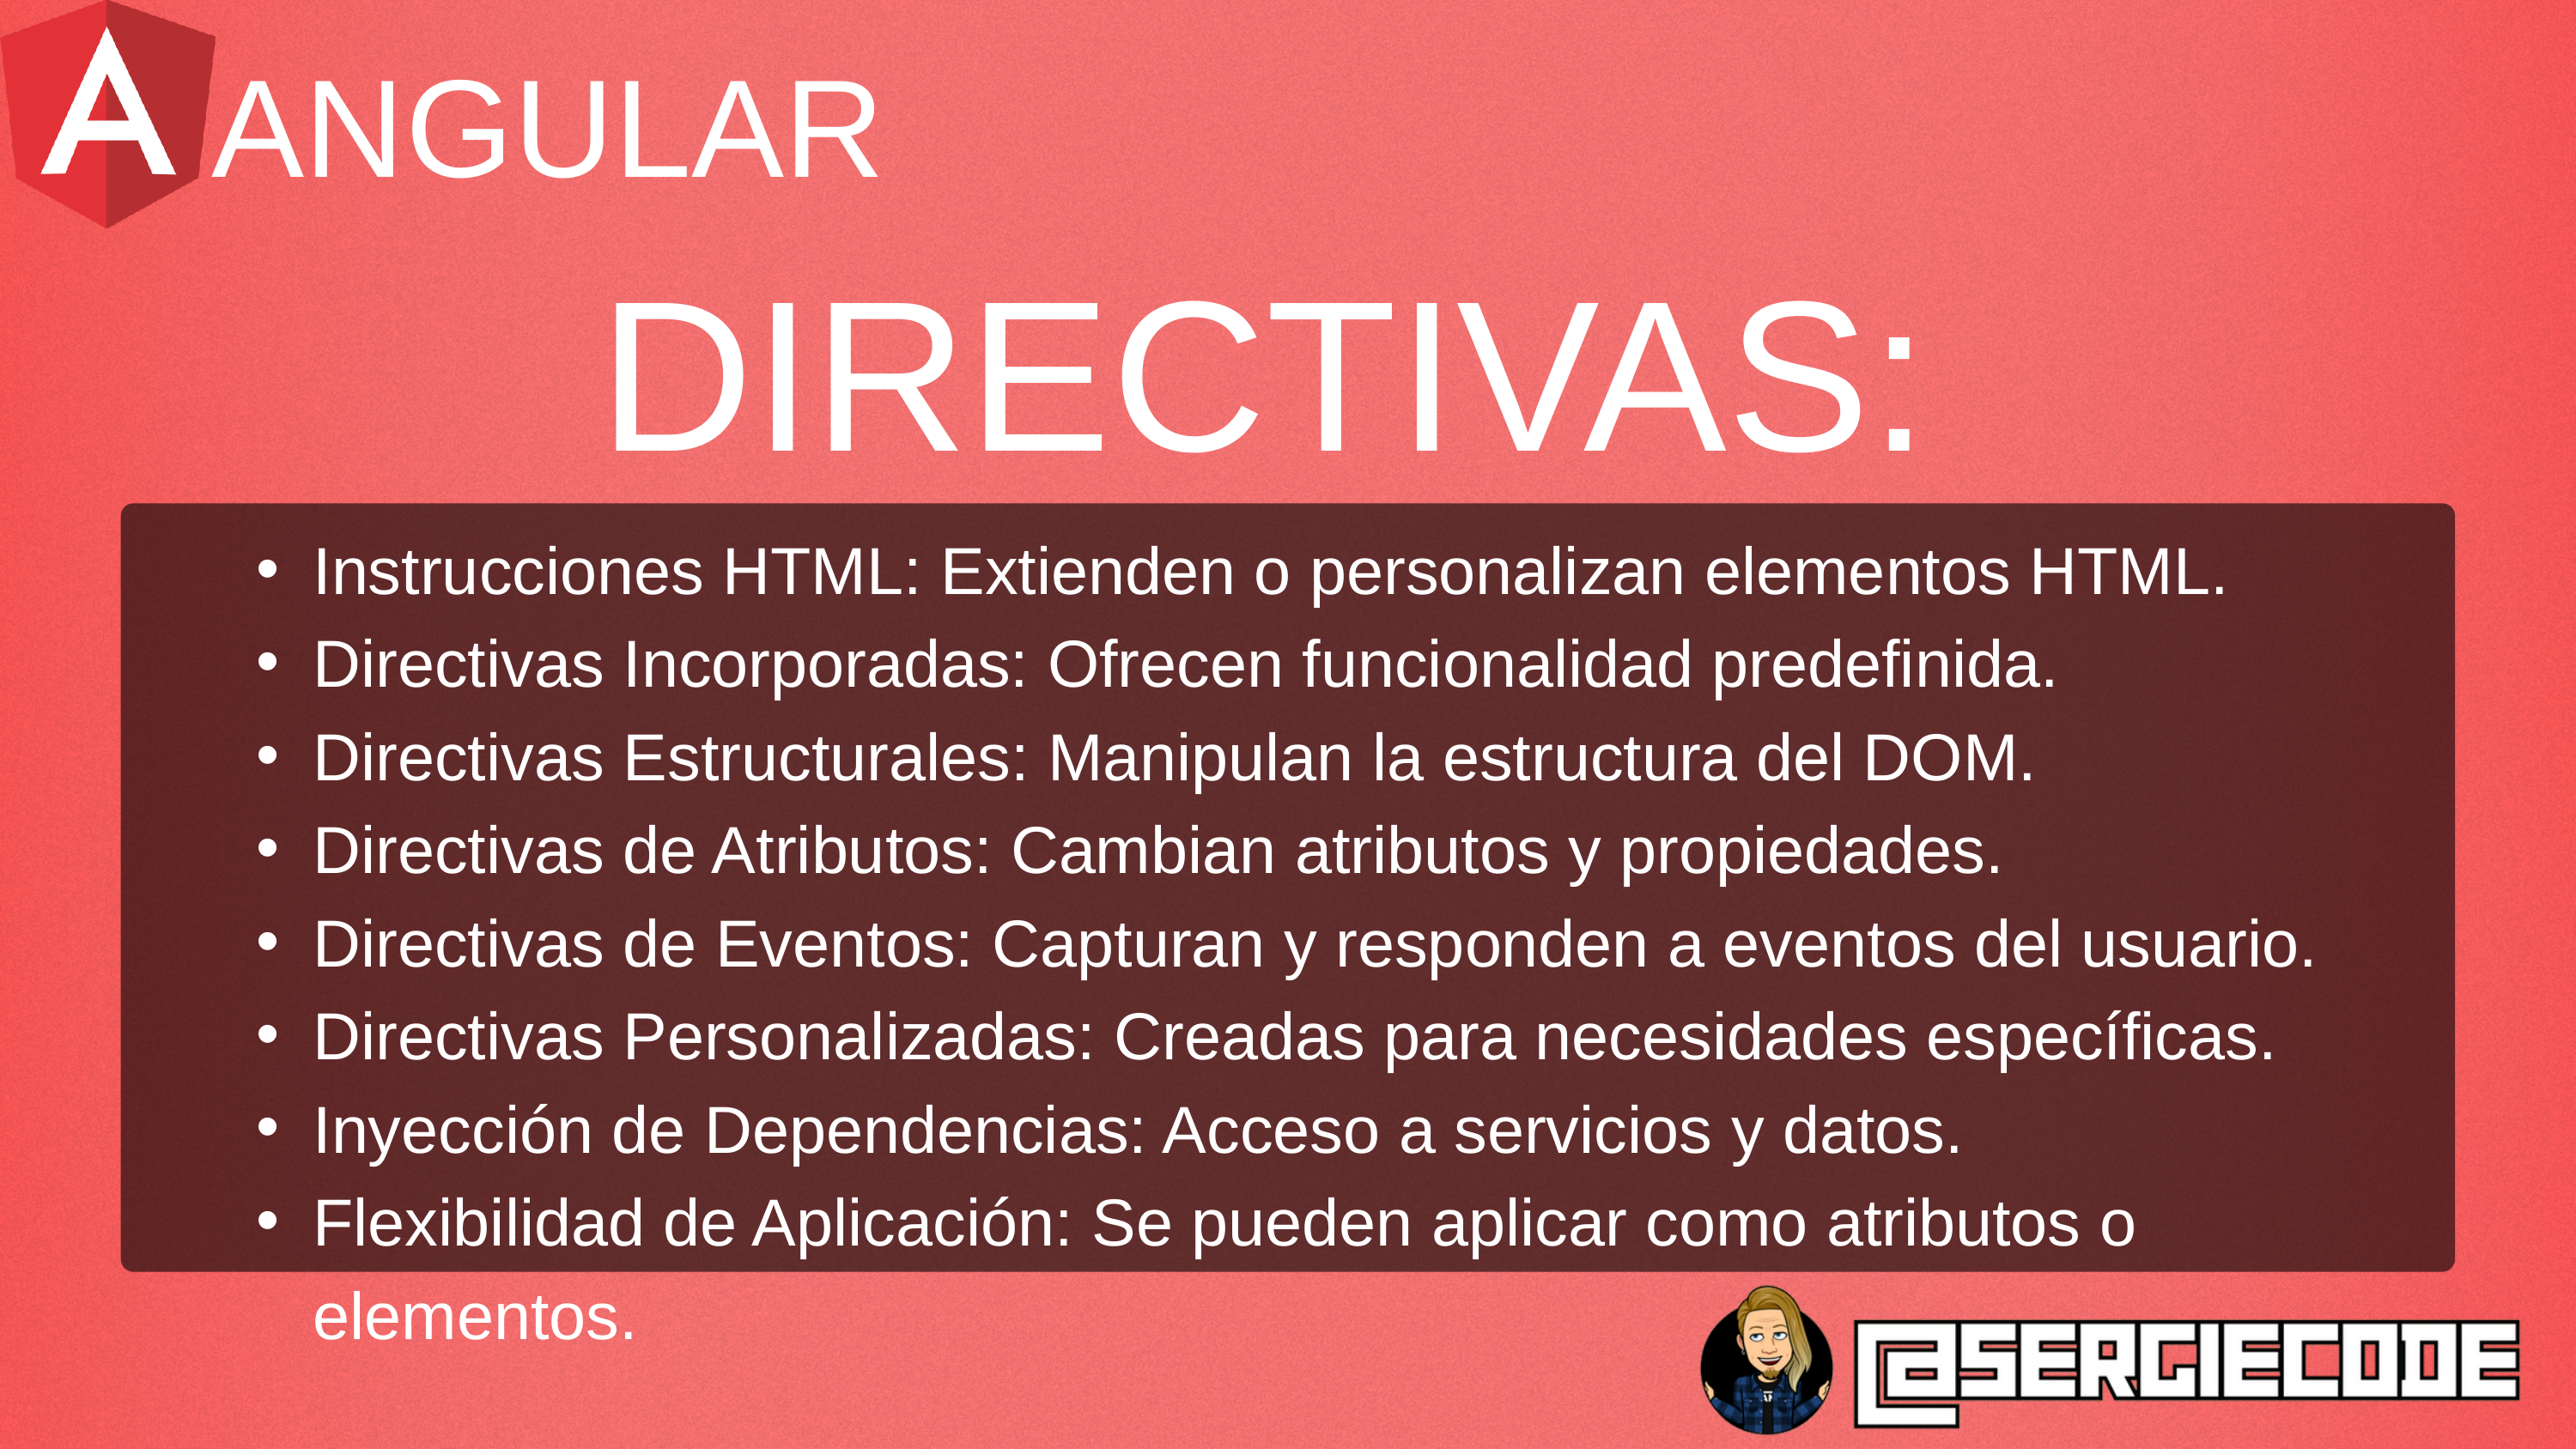

ANGULAR
DIRECTIVAS:

Instrucciones HTML: Extienden o personalizan elementos HTML.
Directivas Incorporadas: Ofrecen funcionalidad predefinida.
Directivas Estructurales: Manipulan la estructura del DOM.
Directivas de Atributos: Cambian atributos y propiedades.
Directivas de Eventos: Capturan y responden a eventos del usuario.
Directivas Personalizadas: Creadas para necesidades específicas.
Inyección de Dependencias: Acceso a servicios y datos.
Flexibilidad de Aplicación: Se pueden aplicar como atributos o elementos.